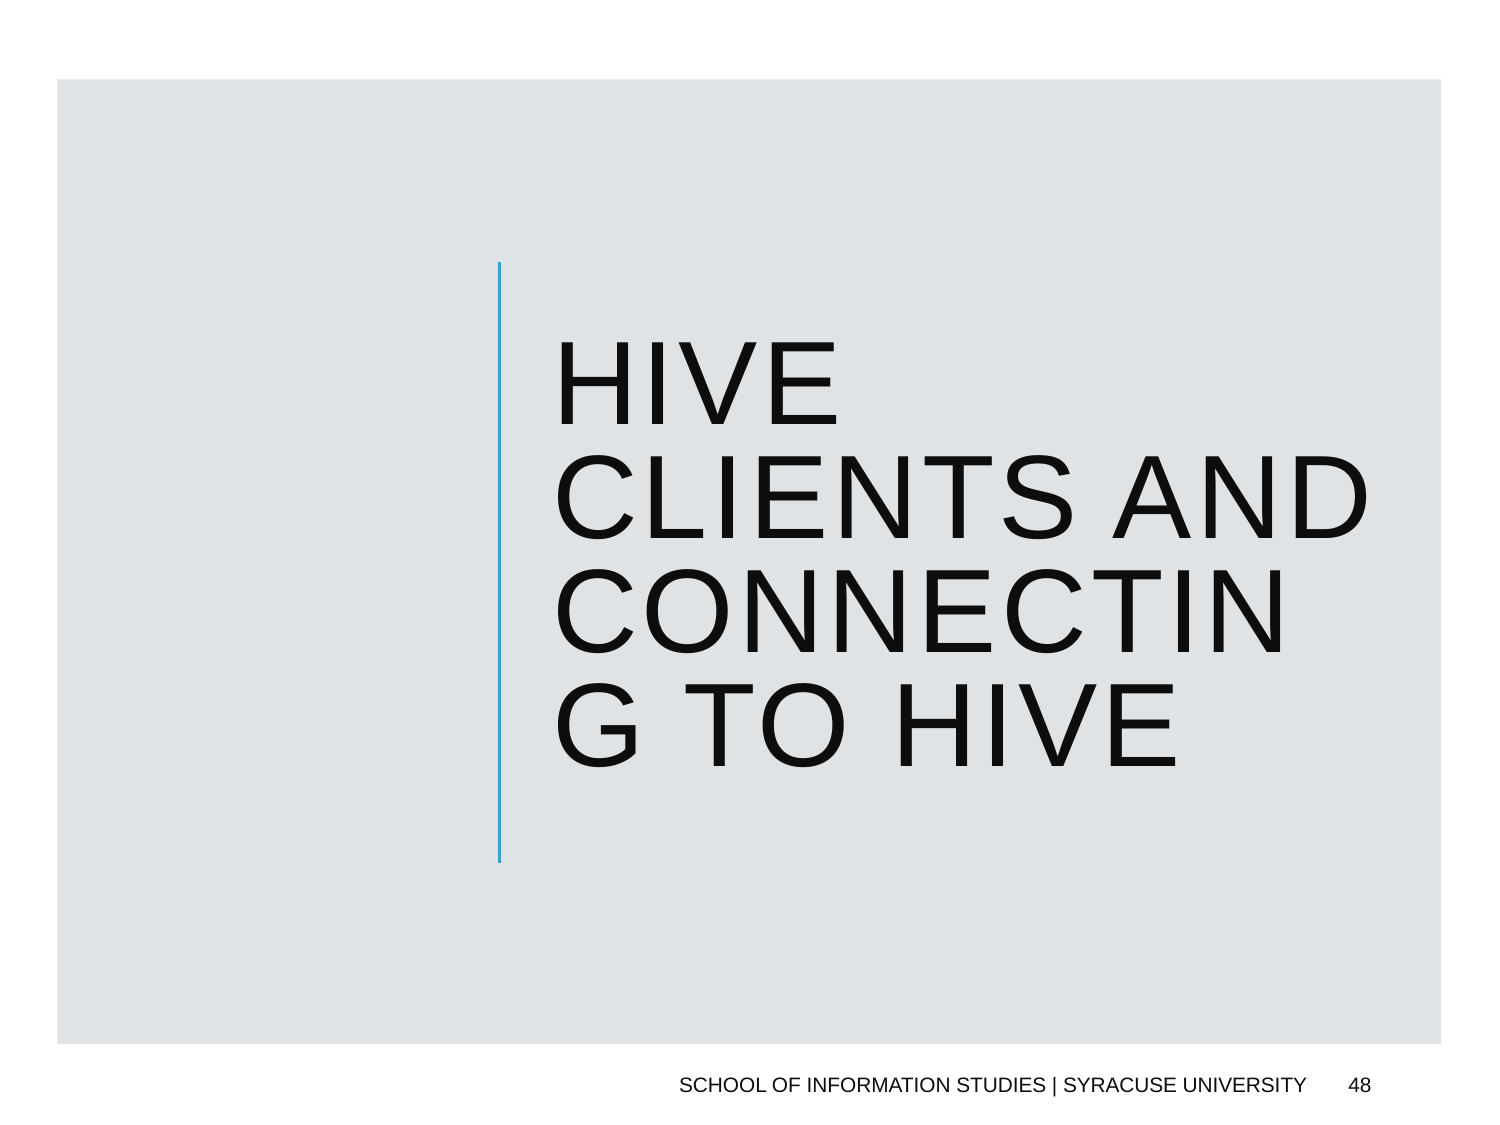

# Hive Clients and connecting to Hive
School of Information Studies | Syracuse University
48